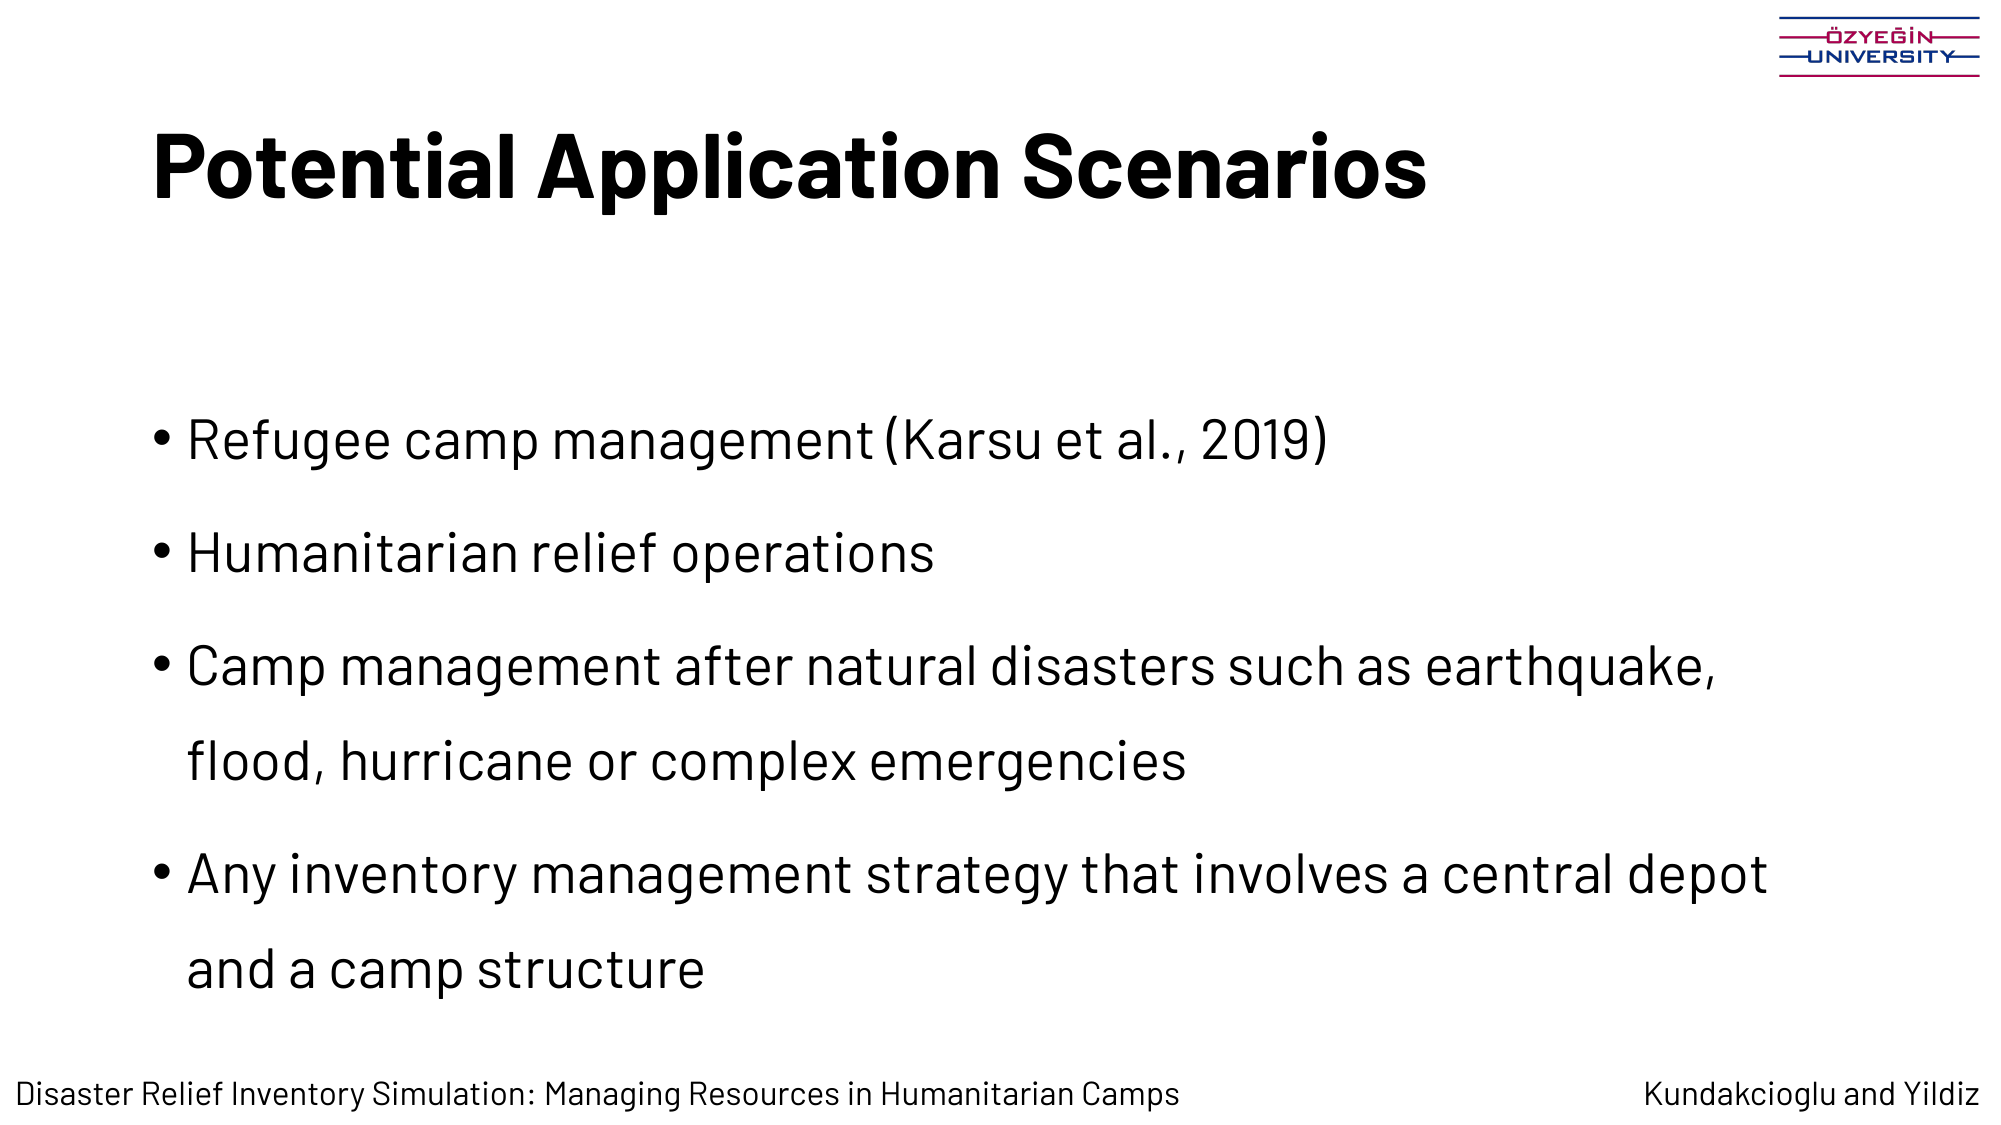

# Potential Application Scenarios
Refugee camp management (Karsu et al., 2019)
Humanitarian relief operations
Camp management after natural disasters such as earthquake, flood, hurricane or complex emergencies
Any inventory management strategy that involves a central depot and a camp structure